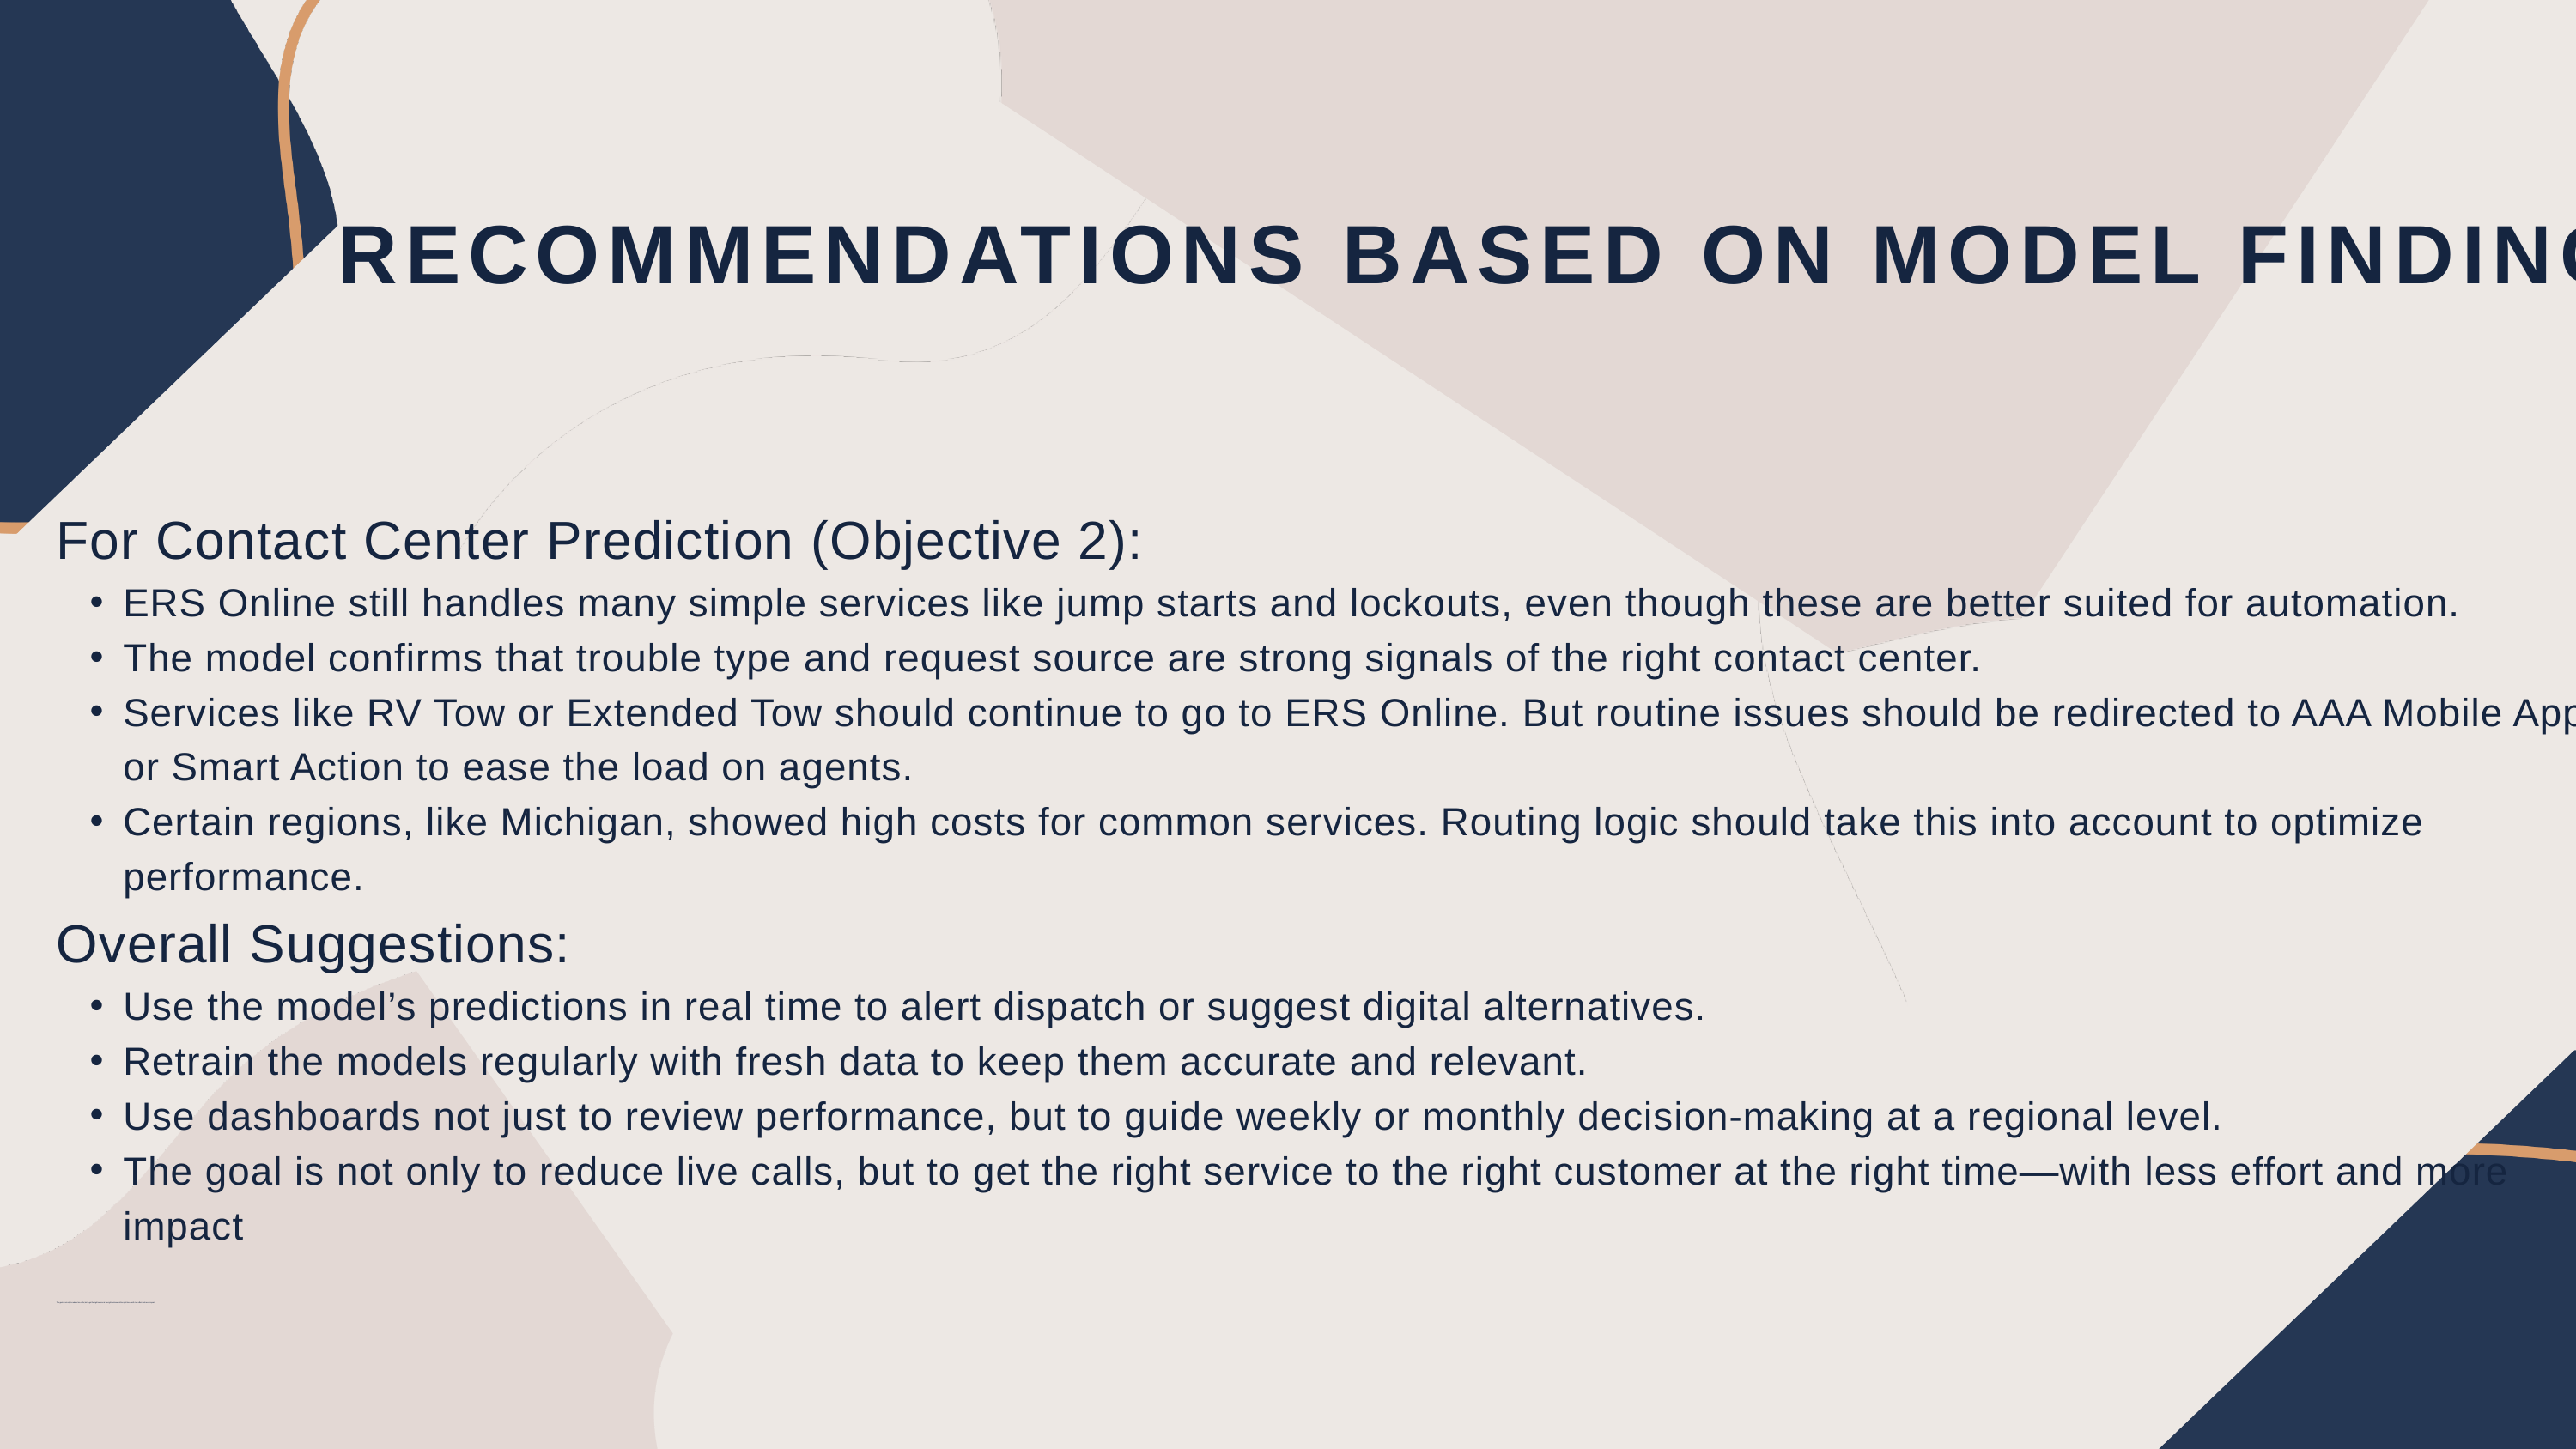

RECOMMENDATIONS BASED ON MODEL FINDINGS
For Contact Center Prediction (Objective 2):
ERS Online still handles many simple services like jump starts and lockouts, even though these are better suited for automation.
The model confirms that trouble type and request source are strong signals of the right contact center.
Services like RV Tow or Extended Tow should continue to go to ERS Online. But routine issues should be redirected to AAA Mobile App or Smart Action to ease the load on agents.
Certain regions, like Michigan, showed high costs for common services. Routing logic should take this into account to optimize performance.
Overall Suggestions:
Use the model’s predictions in real time to alert dispatch or suggest digital alternatives.
Retrain the models regularly with fresh data to keep them accurate and relevant.
Use dashboards not just to review performance, but to guide weekly or monthly decision-making at a regional level.
The goal is not only to reduce live calls, but to get the right service to the right customer at the right time—with less effort and more impact

The goal is not only to reduce live calls, but to get the right service to the right customer at the right time—with less effort and more impact